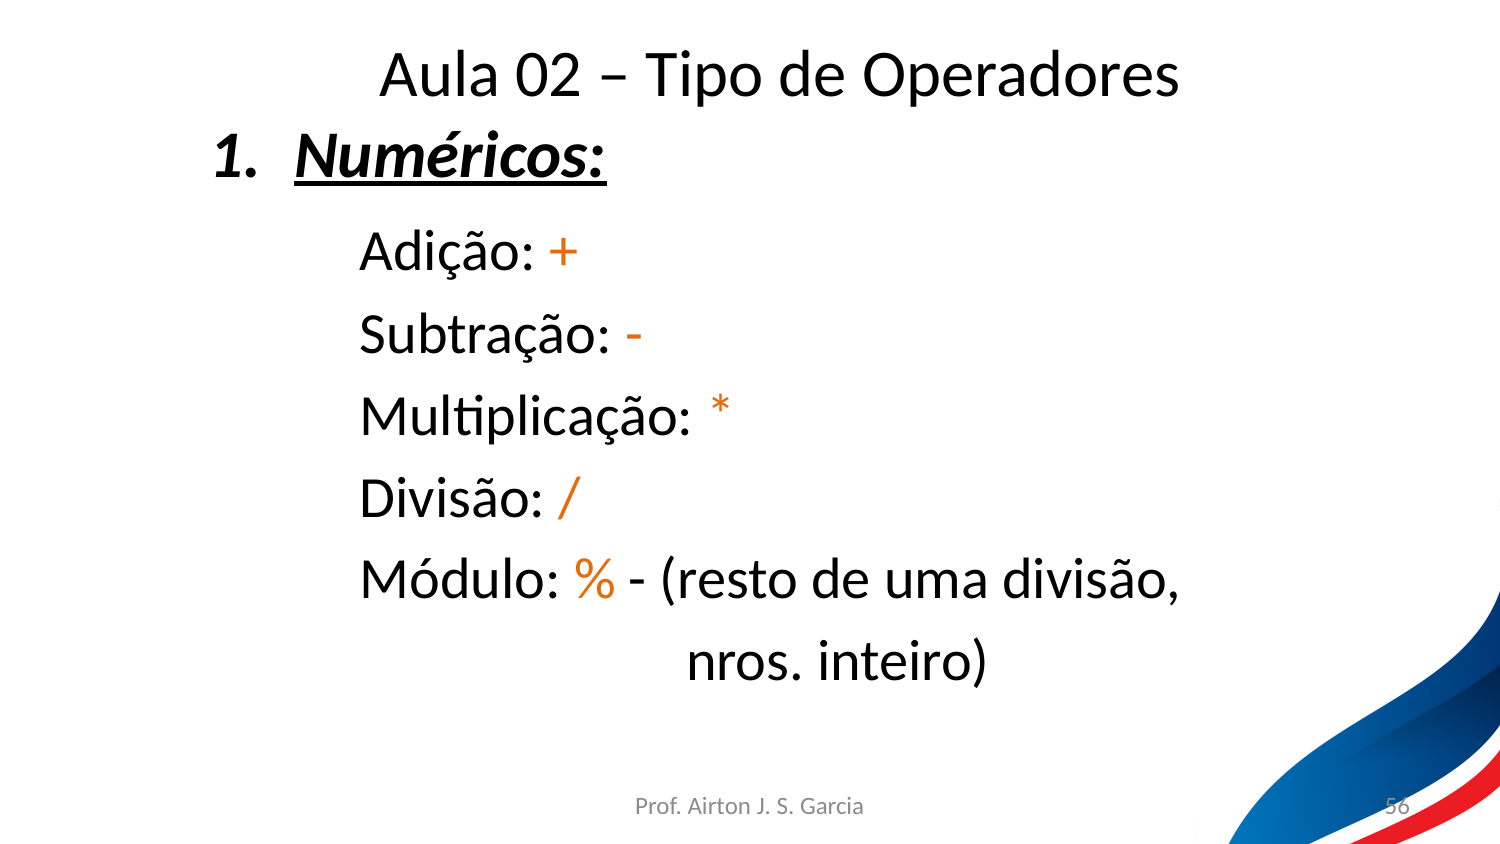

Aula 02 – Tipo de Operadores
Numéricos:
	Adição: +
	Subtração: -
	Multiplicação: *
	Divisão: /
	Módulo: % - (resto de uma divisão,
			  nros. inteiro)
Prof. Airton J. S. Garcia
56